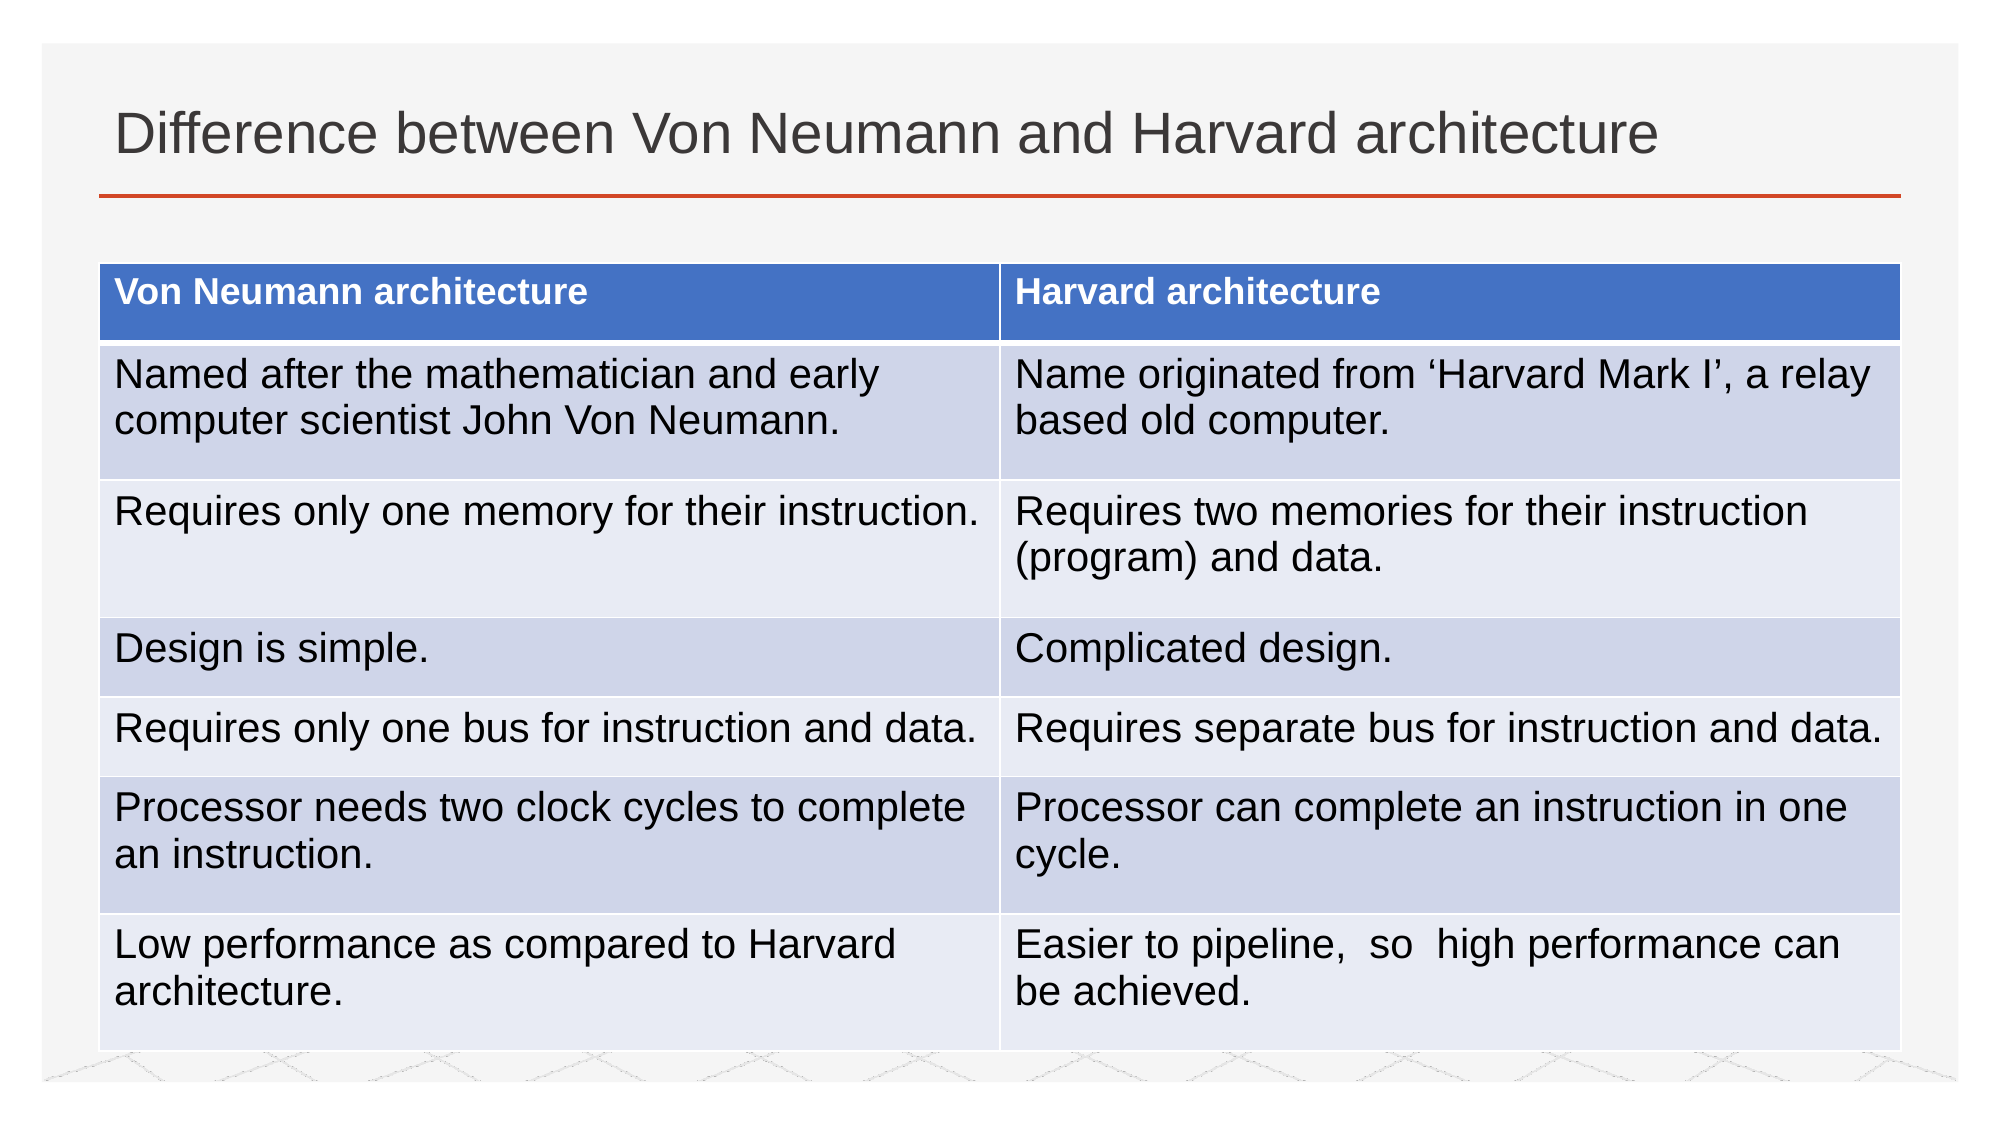

# Difference between Von Neumann and Harvard architecture
| Von Neumann architecture | Harvard architecture |
| --- | --- |
| Named after the mathematician and early computer scientist John Von Neumann. | Name originated from ‘Harvard Mark I’, a relay based old computer. |
| Requires only one memory for their instruction. | Requires two memories for their instruction (program) and data. |
| Design is simple. | Complicated design. |
| Requires only one bus for instruction and data. | Requires separate bus for instruction and data. |
| Processor needs two clock cycles to complete an instruction. | Processor can complete an instruction in one cycle. |
| Low performance as compared to Harvard architecture. | Easier to pipeline, so high performance can be achieved. |